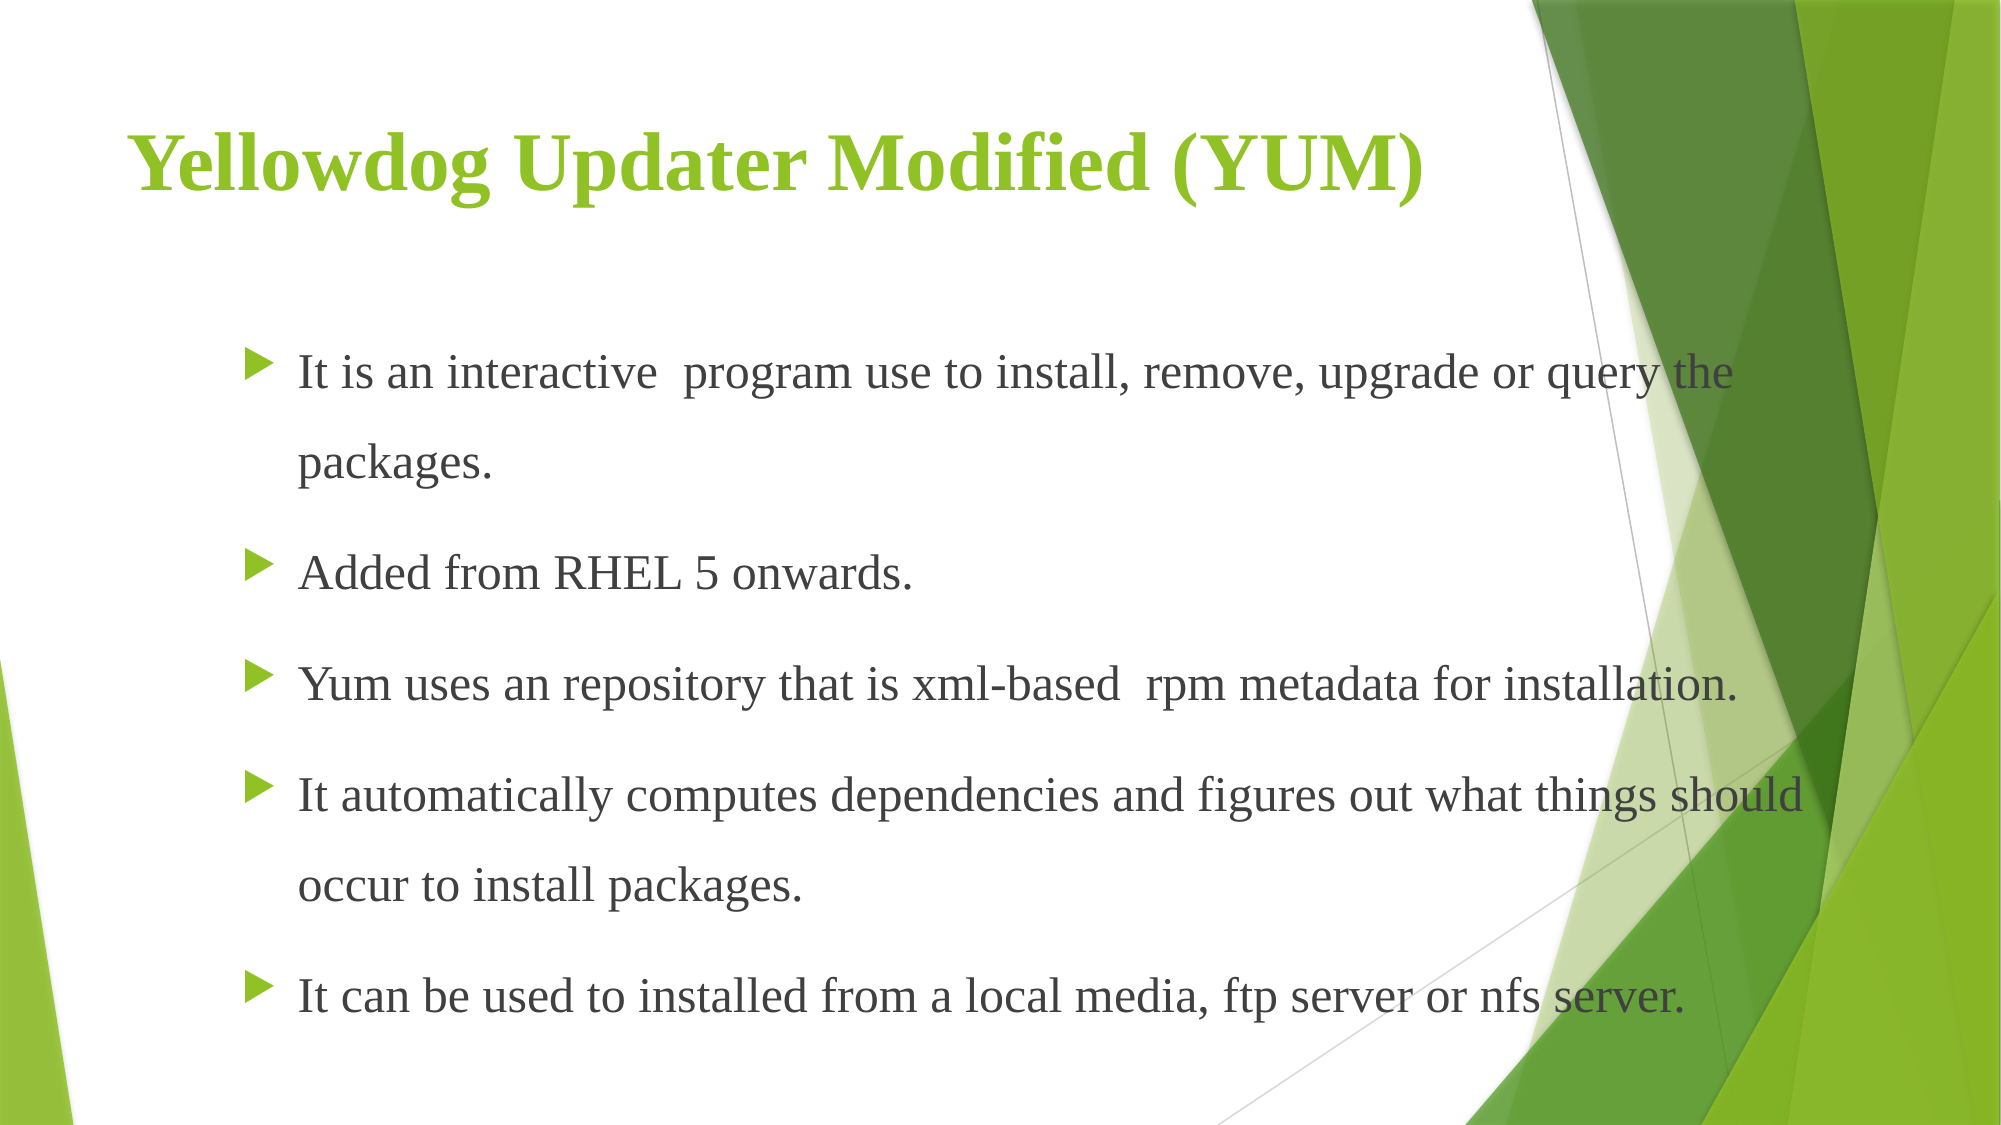

# Yellowdog Updater Modified (YUM)
It is an interactive  program use to install, remove, upgrade or query the packages.
Added from RHEL 5 onwards.
Yum uses an repository that is xml-based  rpm metadata for installation.
It automatically computes dependencies and figures out what things should occur to install packages.
It can be used to installed from a local media, ftp server or nfs server.